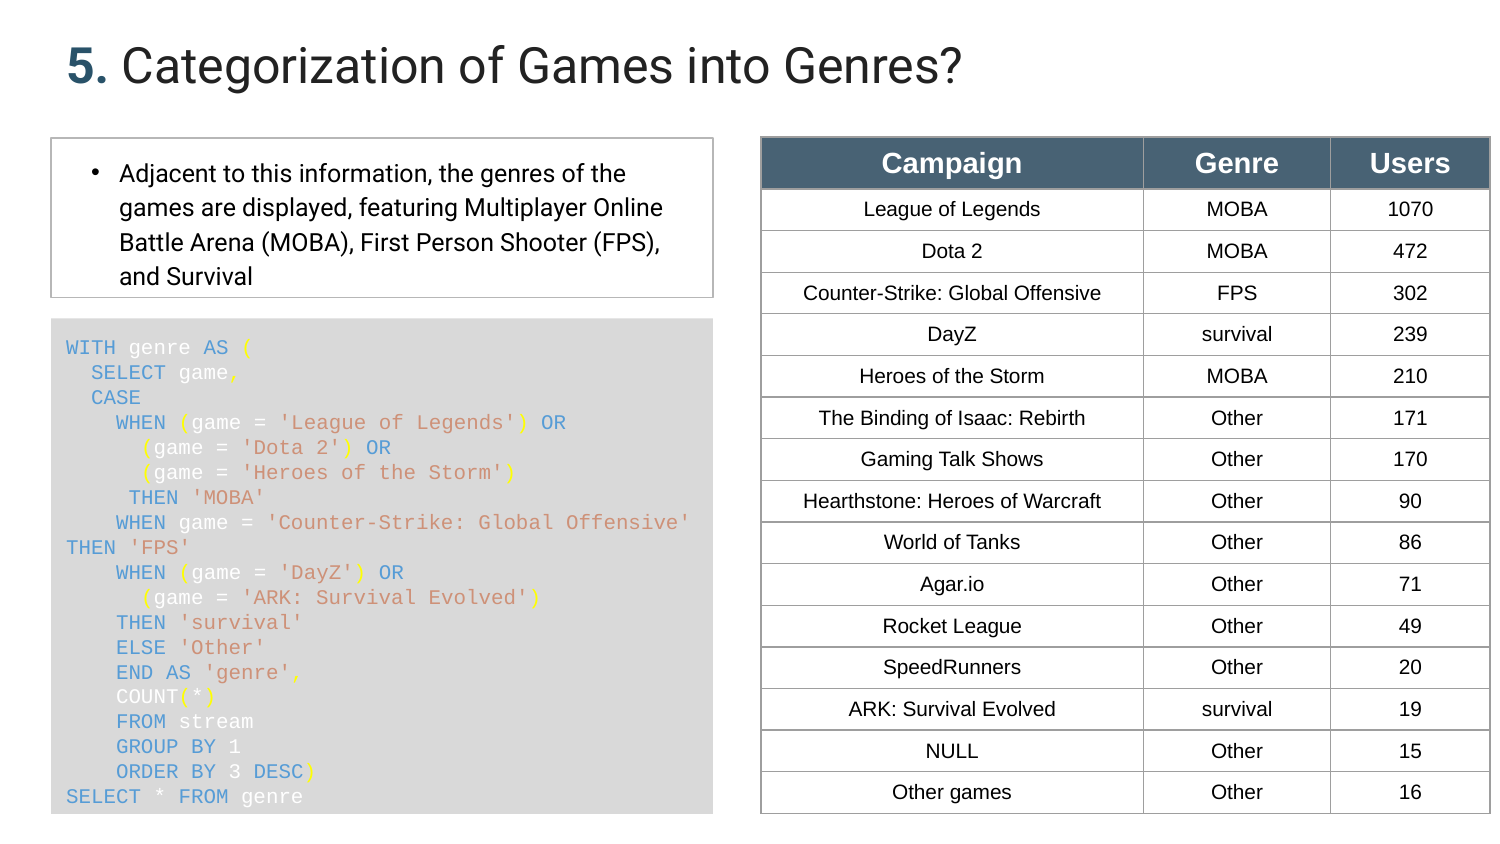

5. Categorization of Games into Genres?
| Campaign | Genre | Users |
| --- | --- | --- |
| League of Legends | MOBA | 1070 |
| Dota 2 | MOBA | 472 |
| Counter-Strike: Global Offensive | FPS | 302 |
| DayZ | survival | 239 |
| Heroes of the Storm | MOBA | 210 |
| The Binding of Isaac: Rebirth | Other | 171 |
| Gaming Talk Shows | Other | 170 |
| Hearthstone: Heroes of Warcraft | Other | 90 |
| World of Tanks | Other | 86 |
| Agar.io | Other | 71 |
| Rocket League | Other | 49 |
| SpeedRunners | Other | 20 |
| ARK: Survival Evolved | survival | 19 |
| NULL | Other | 15 |
| Other games | Other | 16 |
Adjacent to this information, the genres of the games are displayed, featuring Multiplayer Online Battle Arena (MOBA), First Person Shooter (FPS), and Survival
WITH genre AS (
  SELECT game,
  CASE
    WHEN (game = 'League of Legends') OR
      (game = 'Dota 2') OR
      (game = 'Heroes of the Storm')
     THEN 'MOBA'
    WHEN game = 'Counter-Strike: Global Offensive' THEN 'FPS'
    WHEN (game = 'DayZ') OR
      (game = 'ARK: Survival Evolved')
    THEN 'survival'
    ELSE 'Other'
    END AS 'genre',
    COUNT(*)
    FROM stream
    GROUP BY 1
    ORDER BY 3 DESC)
SELECT * FROM genre